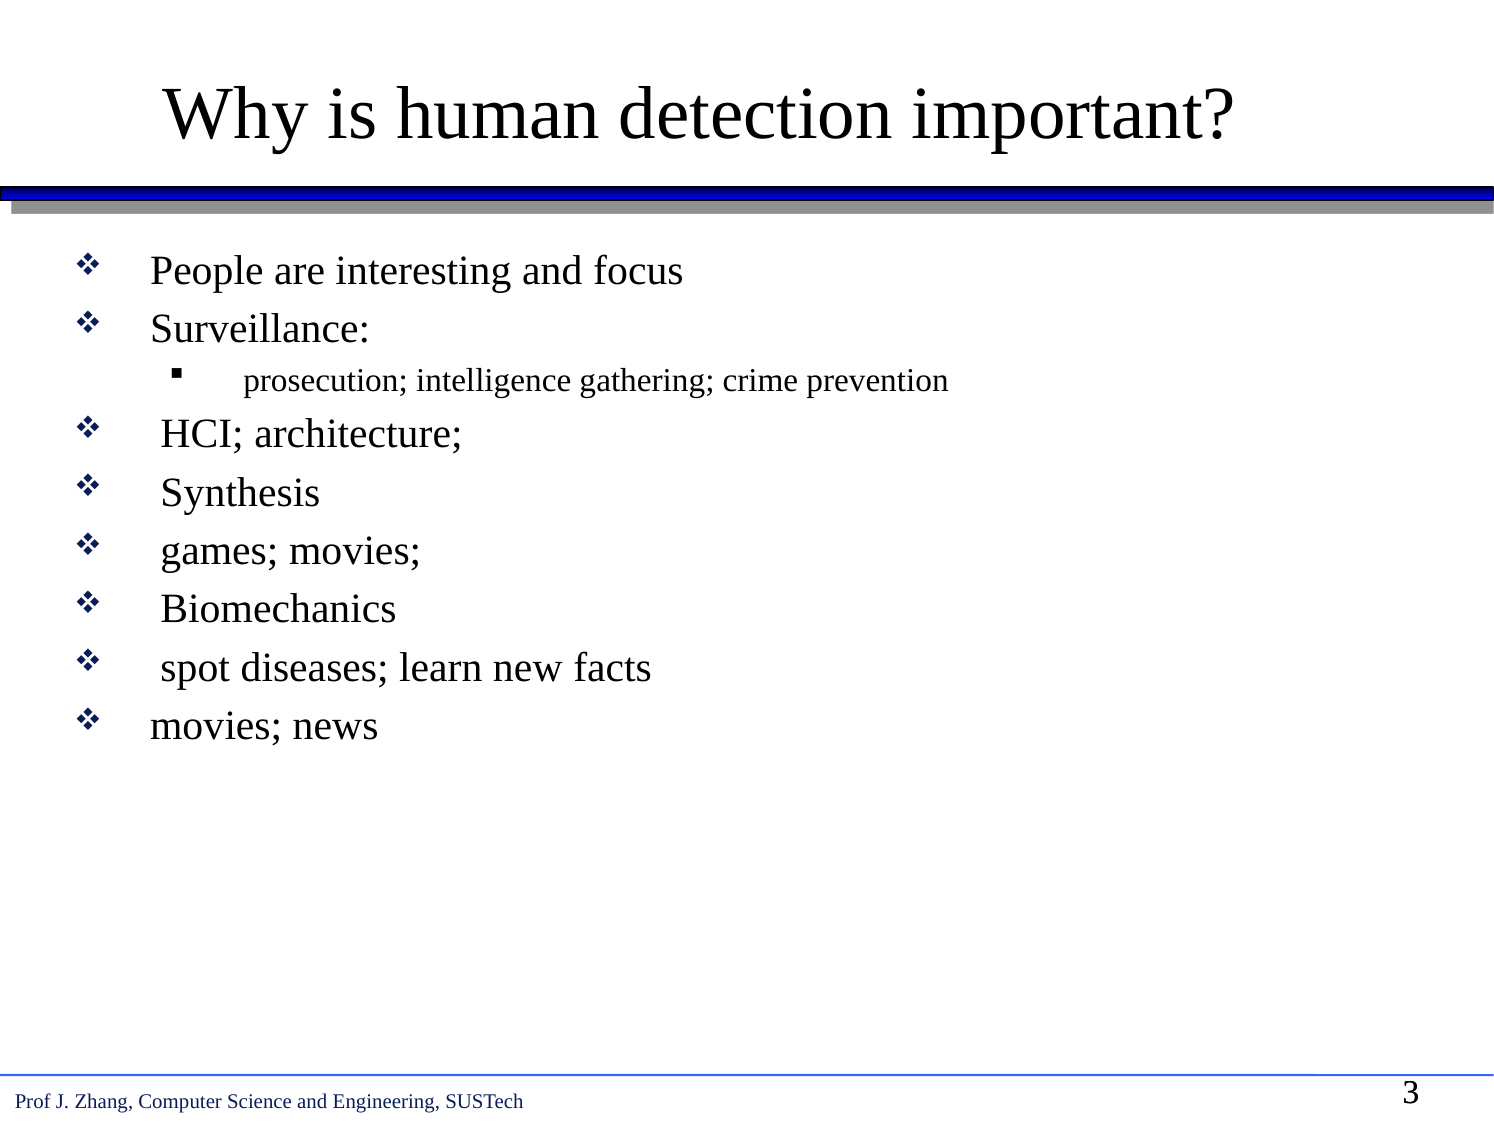

# Why is human detection important?
People are interesting and focus
Surveillance:
prosecution; intelligence gathering; crime prevention
 HCI; architecture;
 Synthesis
 games; movies;
 Biomechanics
 spot diseases; learn new facts
movies; news